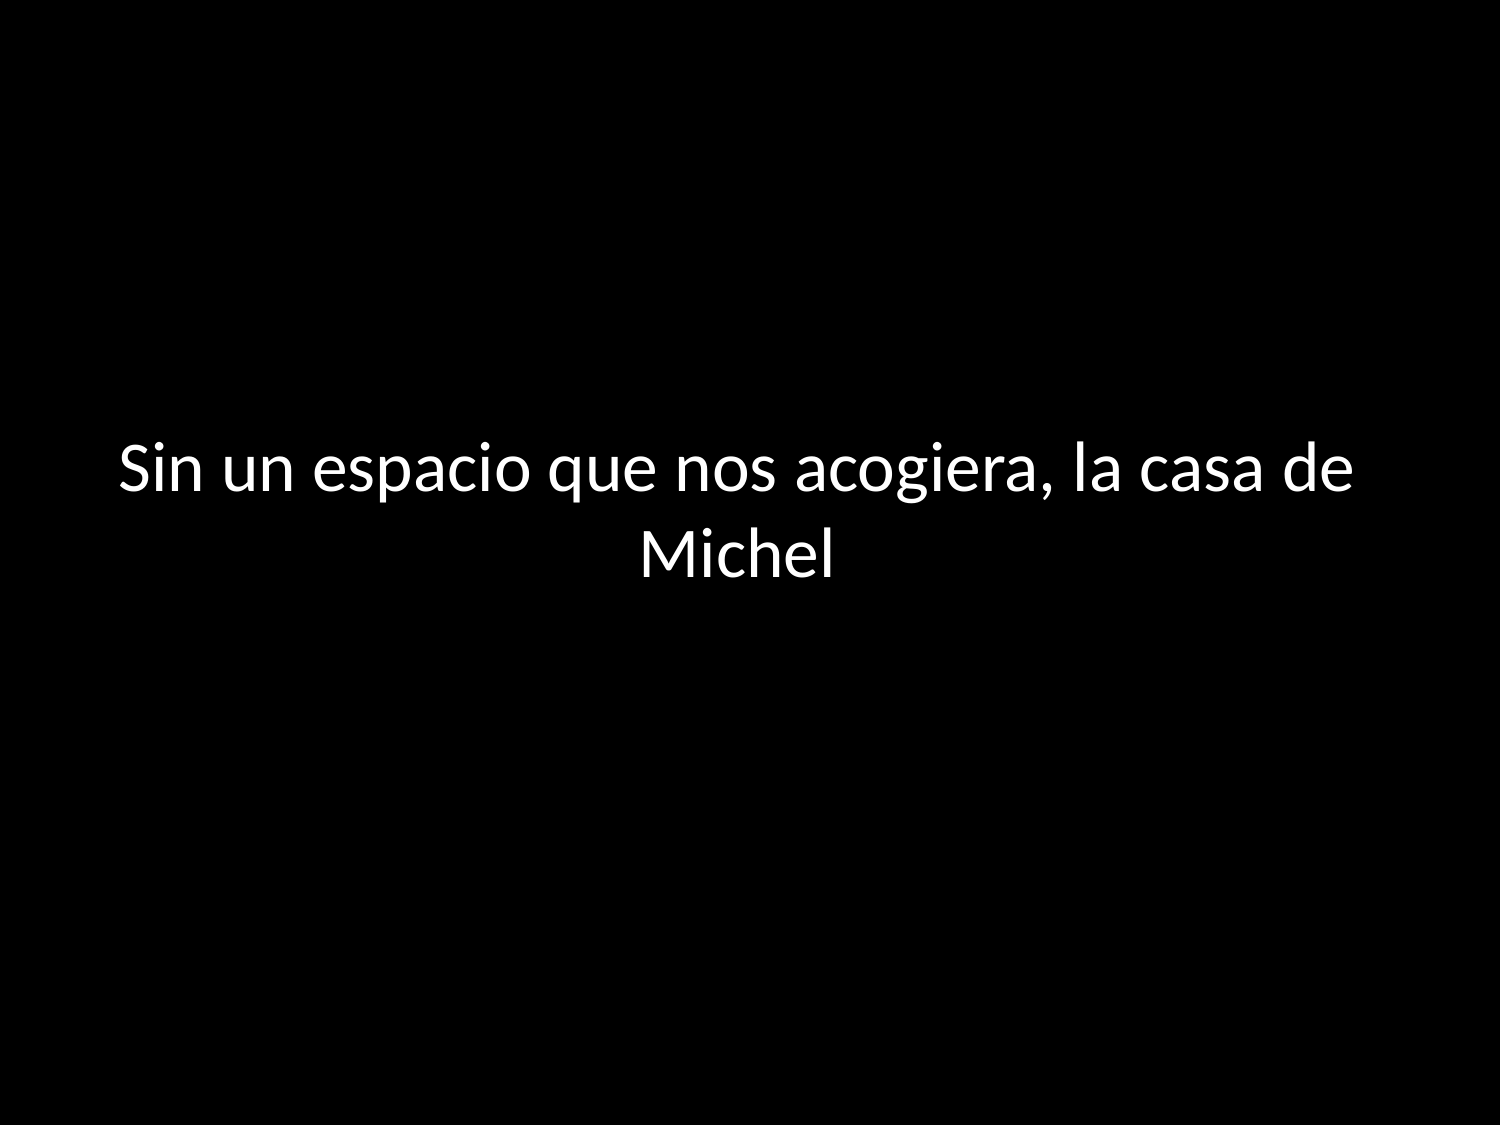

# Sin un espacio que nos acogiera, la casa de Michel